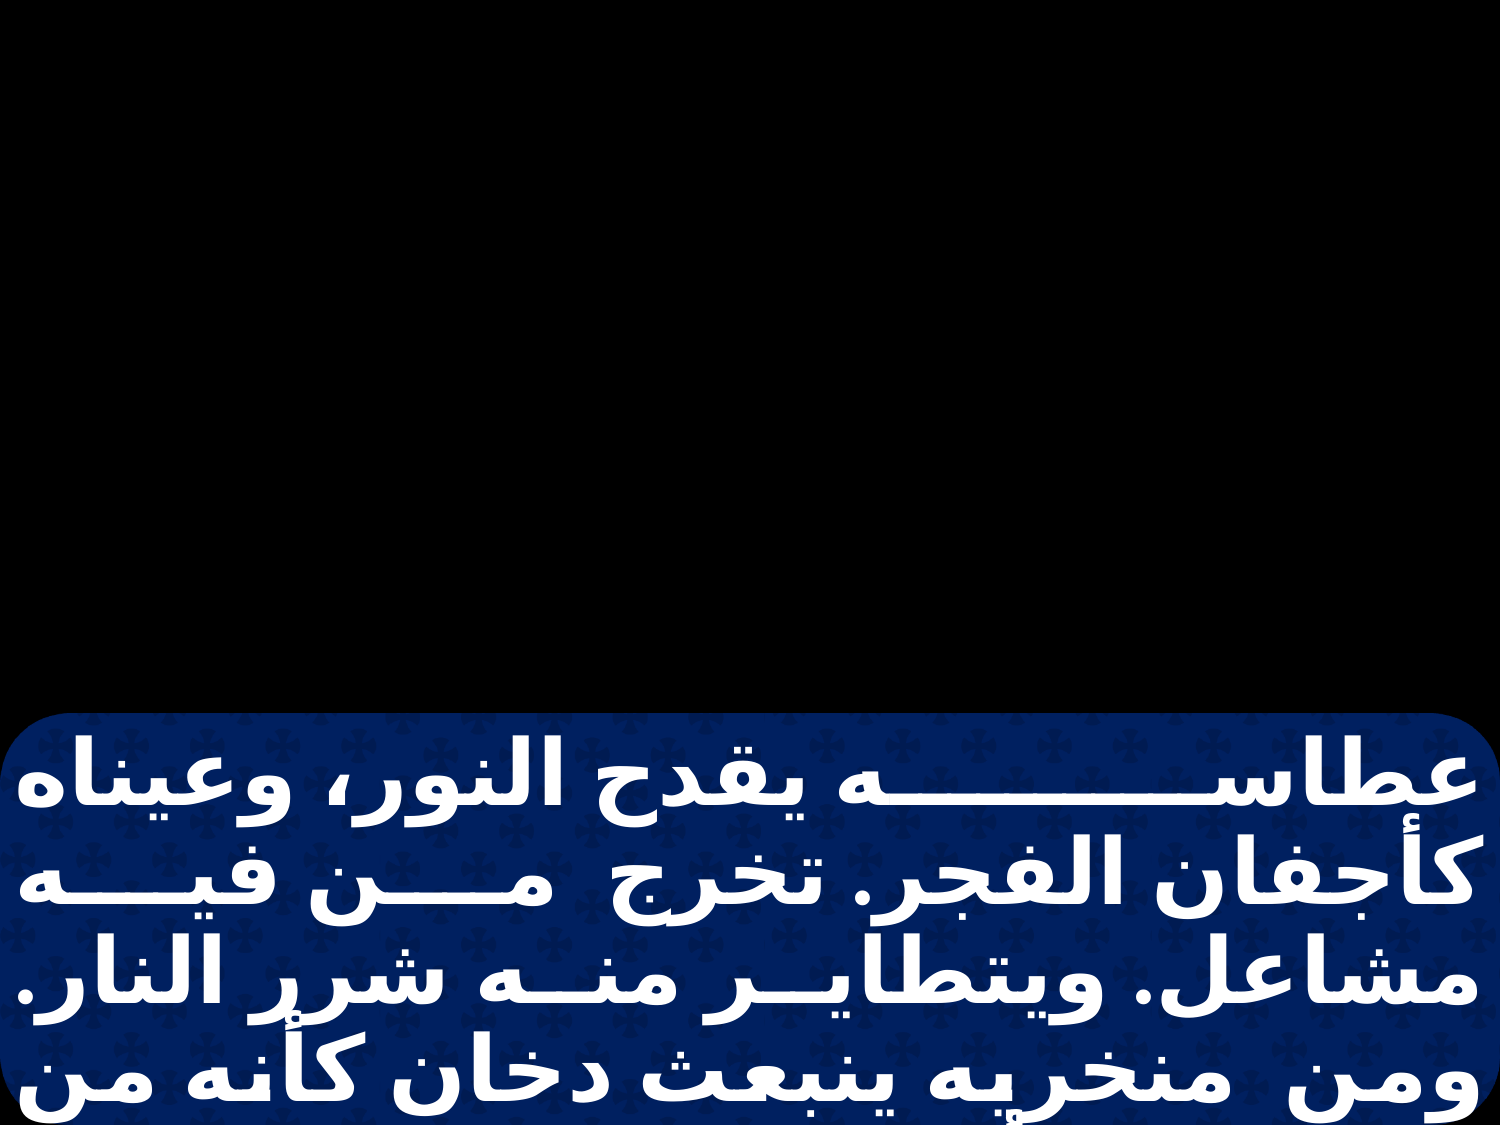

عطاسه يقدح النور، وعيناه كأجفان الفجر. تخرج  من فيه مشاعل. ويتطاير منه شرر النار. ومن  منخريه ينبعث دخان كأنه من قدر تغلي أو مرجل.  نفسه يضرم الجمر، ومن فيه يخرج لهيب. في